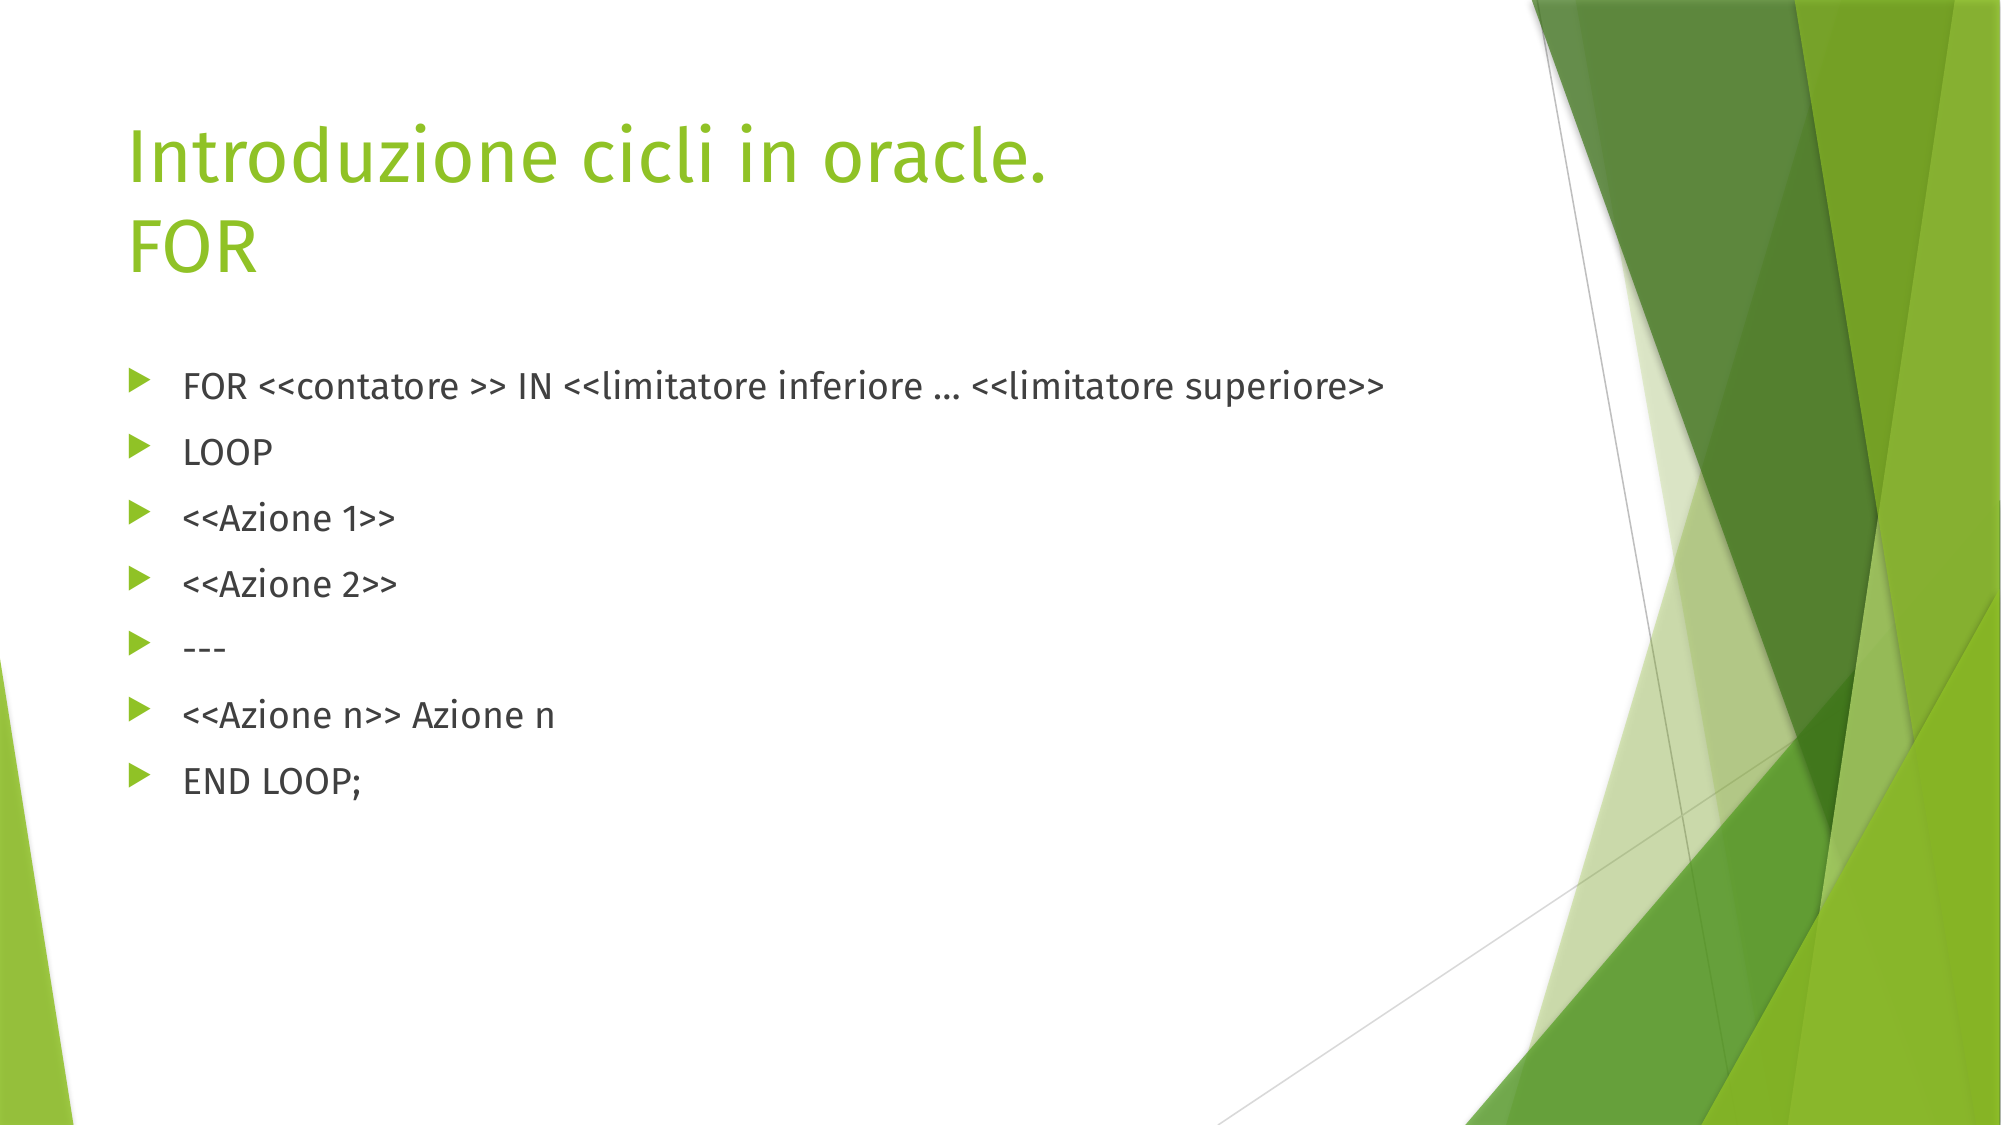

# Introduzione cicli in oracle. FOR
FOR <<contatore >> IN <<limitatore inferiore … <<limitatore superiore>>
LOOP
<<Azione 1>>
<<Azione 2>>
---
<<Azione n>> Azione n
END LOOP;